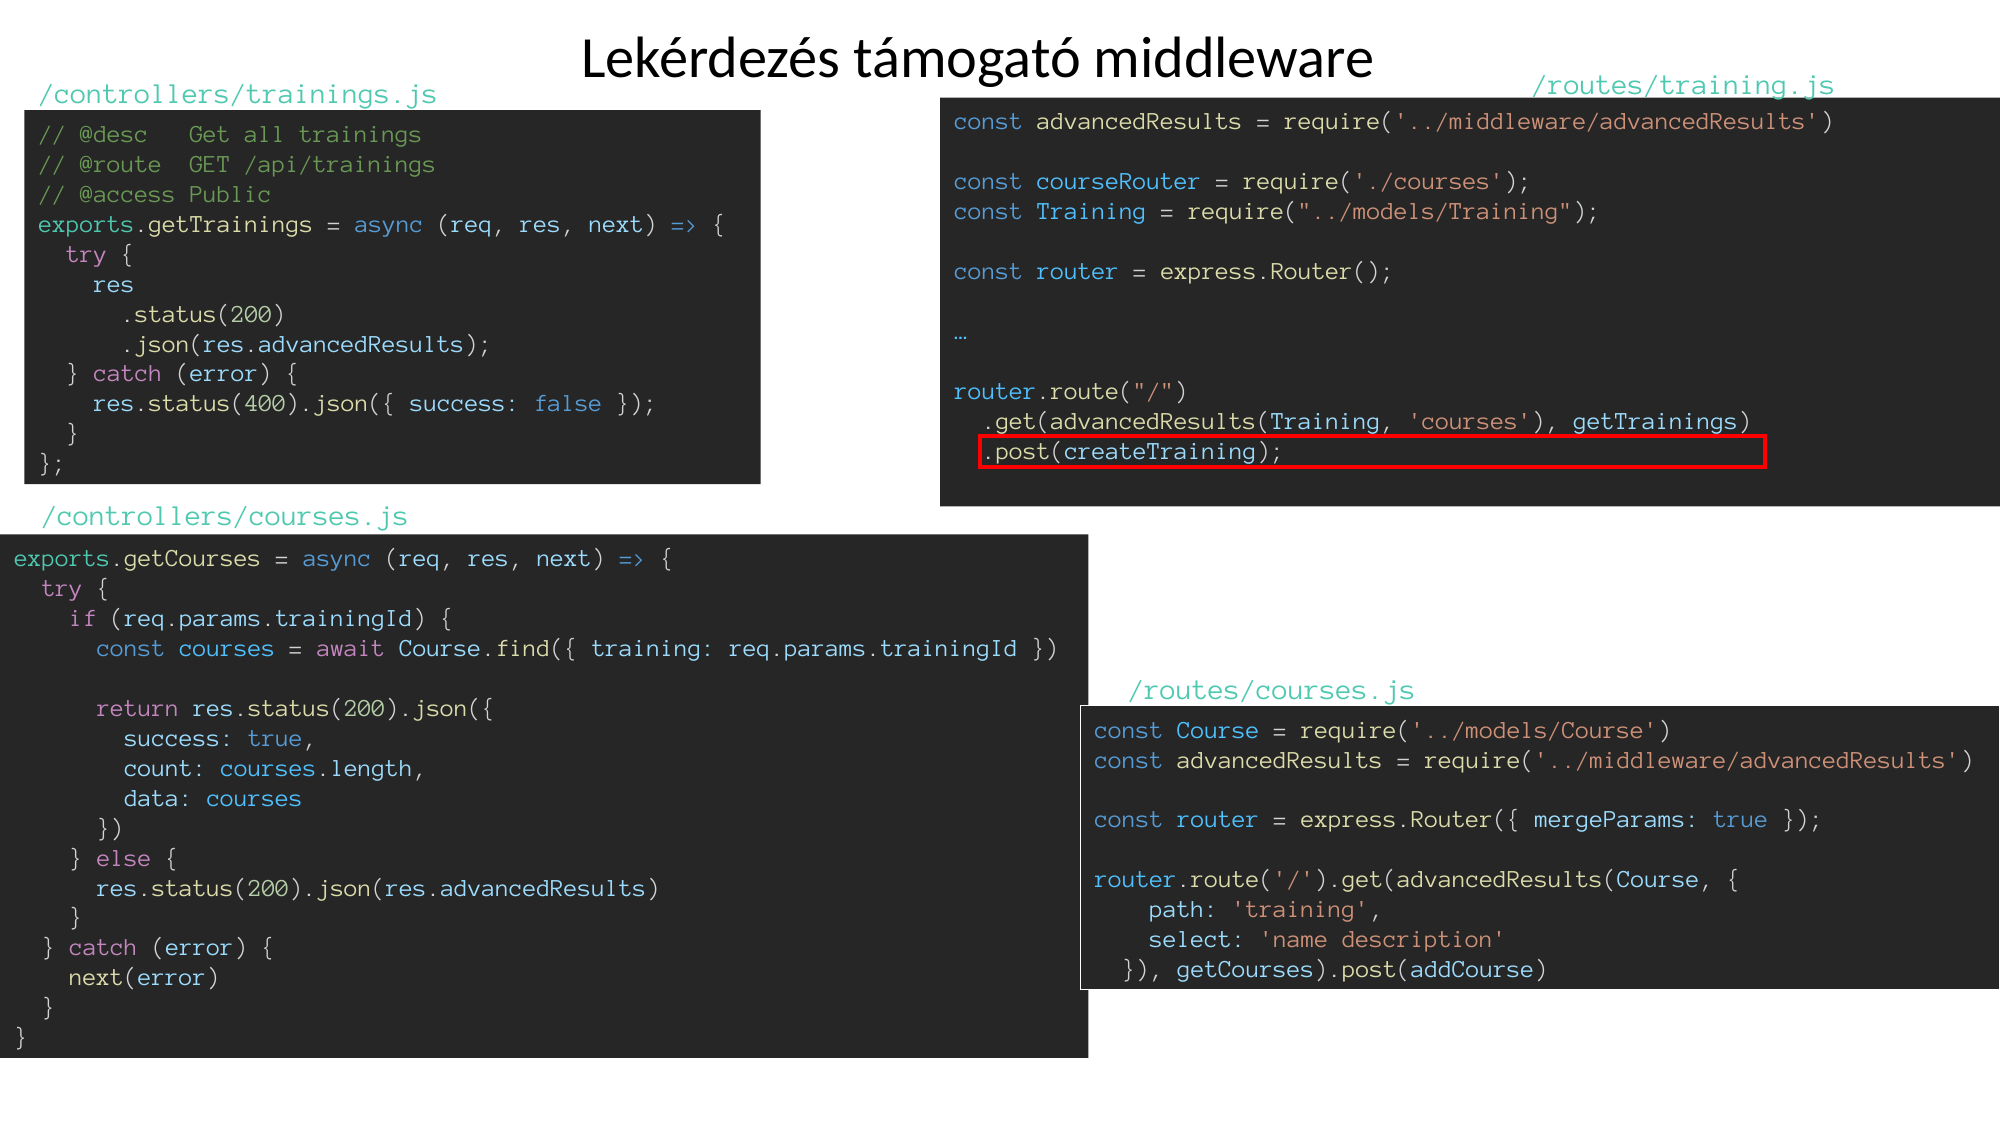

# Lekérdezés támogató middleware
/routes/training.js
/controllers/trainings.js
const advancedResults = require('../middleware/advancedResults')
const courseRouter = require('./courses');
const Training = require("../models/Training");
const router = express.Router();
…
router.route("/")
  .get(advancedResults(Training, 'courses'), getTrainings)
  .post(createTraining);

// @desc   Get all trainings
// @route  GET /api/trainings
// @access Public
exports.getTrainings = async (req, res, next) => {
  try {
    res
      .status(200)
      .json(res.advancedResults);
  } catch (error) {
    res.status(400).json({ success: false });
  }
};
/controllers/courses.js
exports.getCourses = async (req, res, next) => {
  try {
    if (req.params.trainingId) {
      const courses = await Course.find({ training: req.params.trainingId })
      return res.status(200).json({
        success: true,
        count: courses.length,
        data: courses
      })
    } else {
      res.status(200).json(res.advancedResults)
    }
  } catch (error) {
    next(error)
  }
}
/routes/courses.js
const Course = require('../models/Course')
const advancedResults = require('../middleware/advancedResults')
const router = express.Router({ mergeParams: true });
router.route('/').get(advancedResults(Course, {
    path: 'training',
    select: 'name description'
  }), getCourses).post(addCourse)